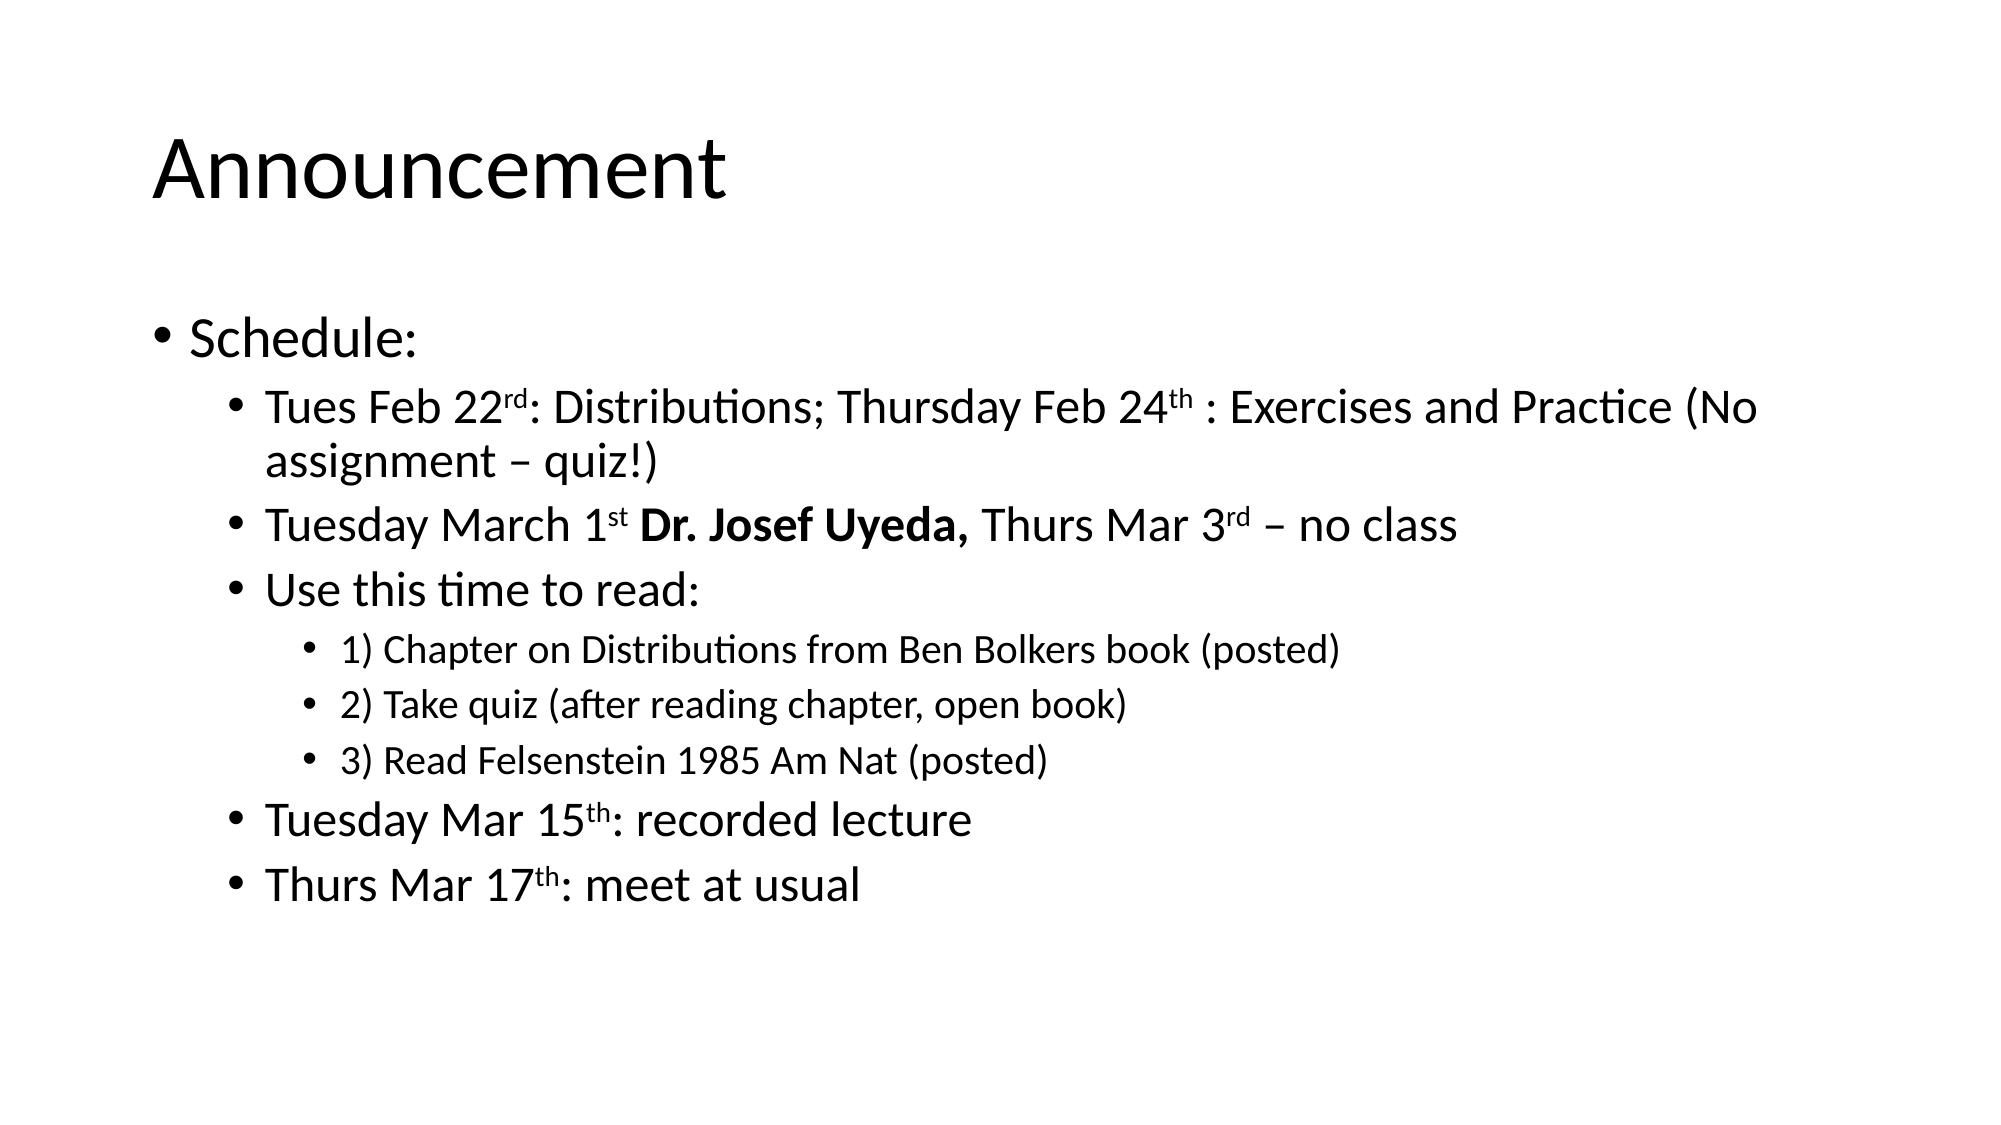

# Announcement
Schedule:
Tues Feb 22rd: Distributions; Thursday Feb 24th : Exercises and Practice (No assignment – quiz!)
Tuesday March 1st Dr. Josef Uyeda, Thurs Mar 3rd – no class
Use this time to read:
1) Chapter on Distributions from Ben Bolkers book (posted)
2) Take quiz (after reading chapter, open book)
3) Read Felsenstein 1985 Am Nat (posted)
Tuesday Mar 15th: recorded lecture
Thurs Mar 17th: meet at usual